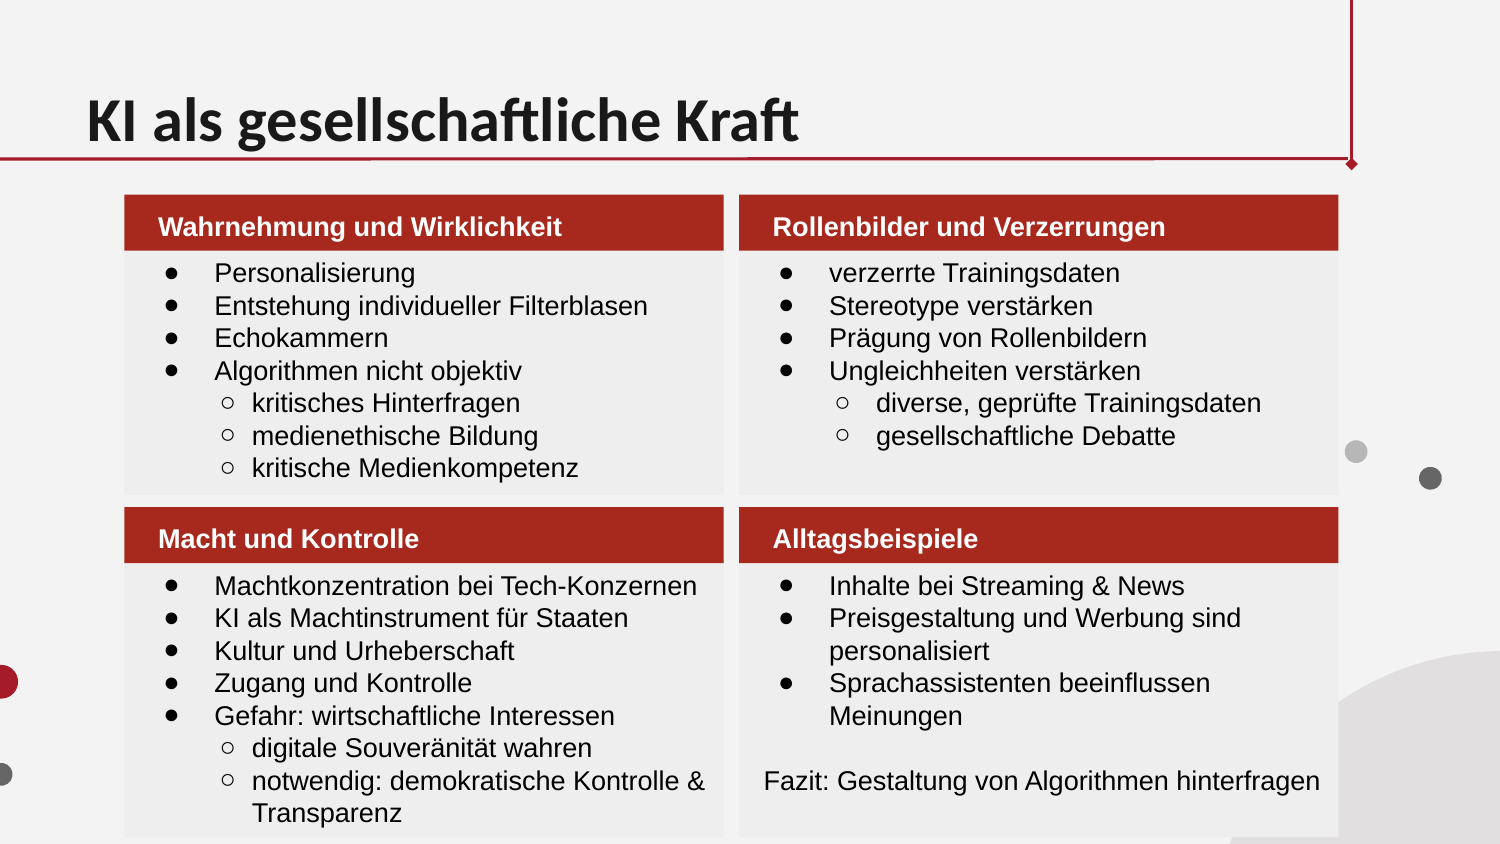

KI als gesellschaftliche Kraft

Wahrnehmung und Wirklichkeit

Rollenbilder und Verzerrungen
Personalisierung
Entstehung individueller Filterblasen
Echokammern
Algorithmen nicht objektiv
kritisches Hinterfragen
medienethische Bildung
kritische Medienkompetenz
verzerrte Trainingsdaten
Stereotype verstärken
Prägung von Rollenbildern
Ungleichheiten verstärken
diverse, geprüfte Trainingsdaten
gesellschaftliche Debatte

Macht und Kontrolle

Alltagsbeispiele
Machtkonzentration bei Tech-Konzernen
KI als Machtinstrument für Staaten
Kultur und Urheberschaft
Zugang und Kontrolle
Gefahr: wirtschaftliche Interessen
digitale Souveränität wahren
notwendig: demokratische Kontrolle & Transparenz
Inhalte bei Streaming & News
Preisgestaltung und Werbung sind personalisiert
Sprachassistenten beeinflussen Meinungen

Fazit: Gestaltung von Algorithmen hinterfragen